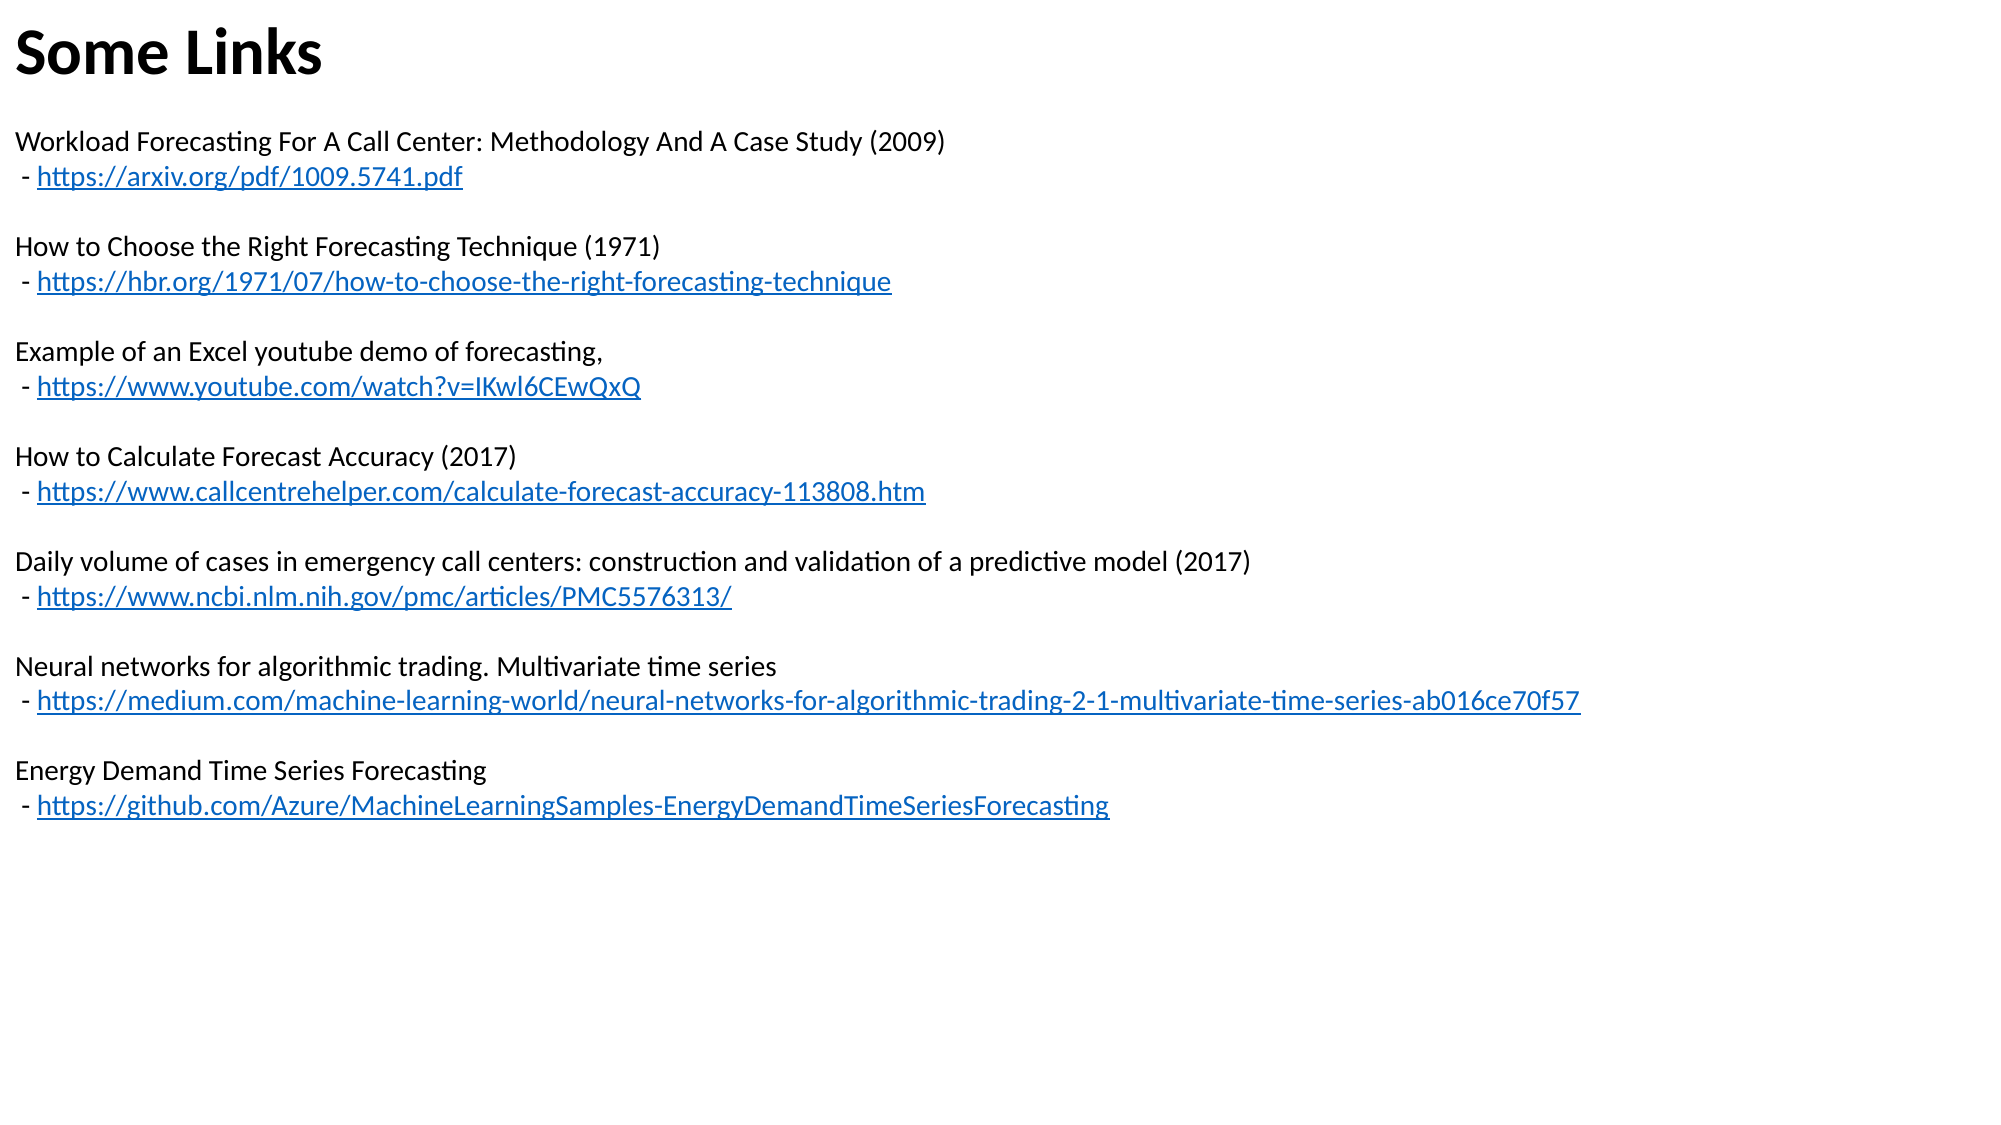

Some Links

Workload Forecasting For A Call Center: Methodology And A Case Study (2009)
 - https://arxiv.org/pdf/1009.5741.pdf

How to Choose the Right Forecasting Technique (1971)
 - https://hbr.org/1971/07/how-to-choose-the-right-forecasting-technique

Example of an Excel youtube demo of forecasting,
 - https://www.youtube.com/watch?v=IKwl6CEwQxQ

How to Calculate Forecast Accuracy (2017)
 - https://www.callcentrehelper.com/calculate-forecast-accuracy-113808.htm

Daily volume of cases in emergency call centers: construction and validation of a predictive model (2017)
 - https://www.ncbi.nlm.nih.gov/pmc/articles/PMC5576313/

Neural networks for algorithmic trading. Multivariate time series
 - https://medium.com/machine-learning-world/neural-networks-for-algorithmic-trading-2-1-multivariate-time-series-ab016ce70f57

Energy Demand Time Series Forecasting
 - https://github.com/Azure/MachineLearningSamples-EnergyDemandTimeSeriesForecasting